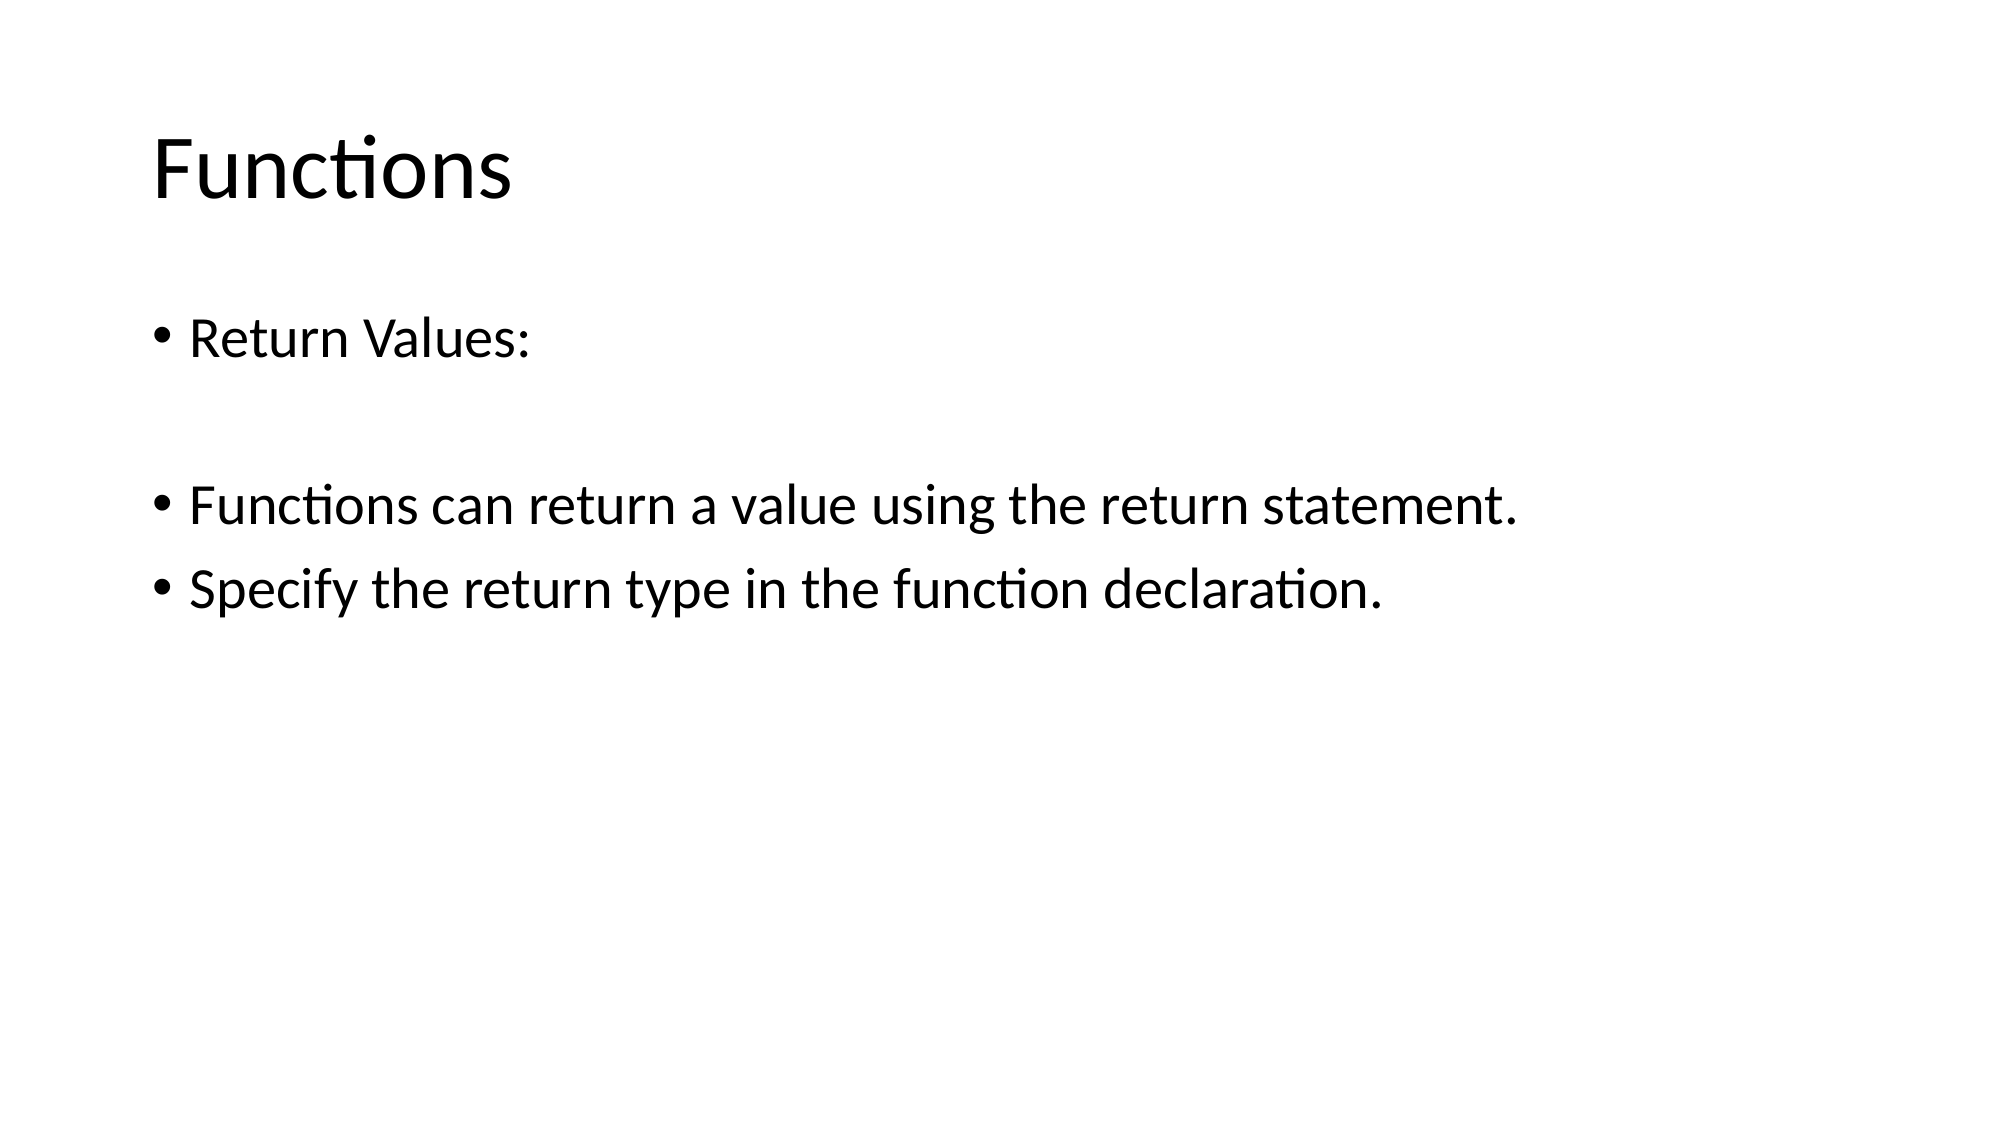

# Functions
Return Values:

Functions can return a value using the return statement.
Specify the return type in the function declaration.